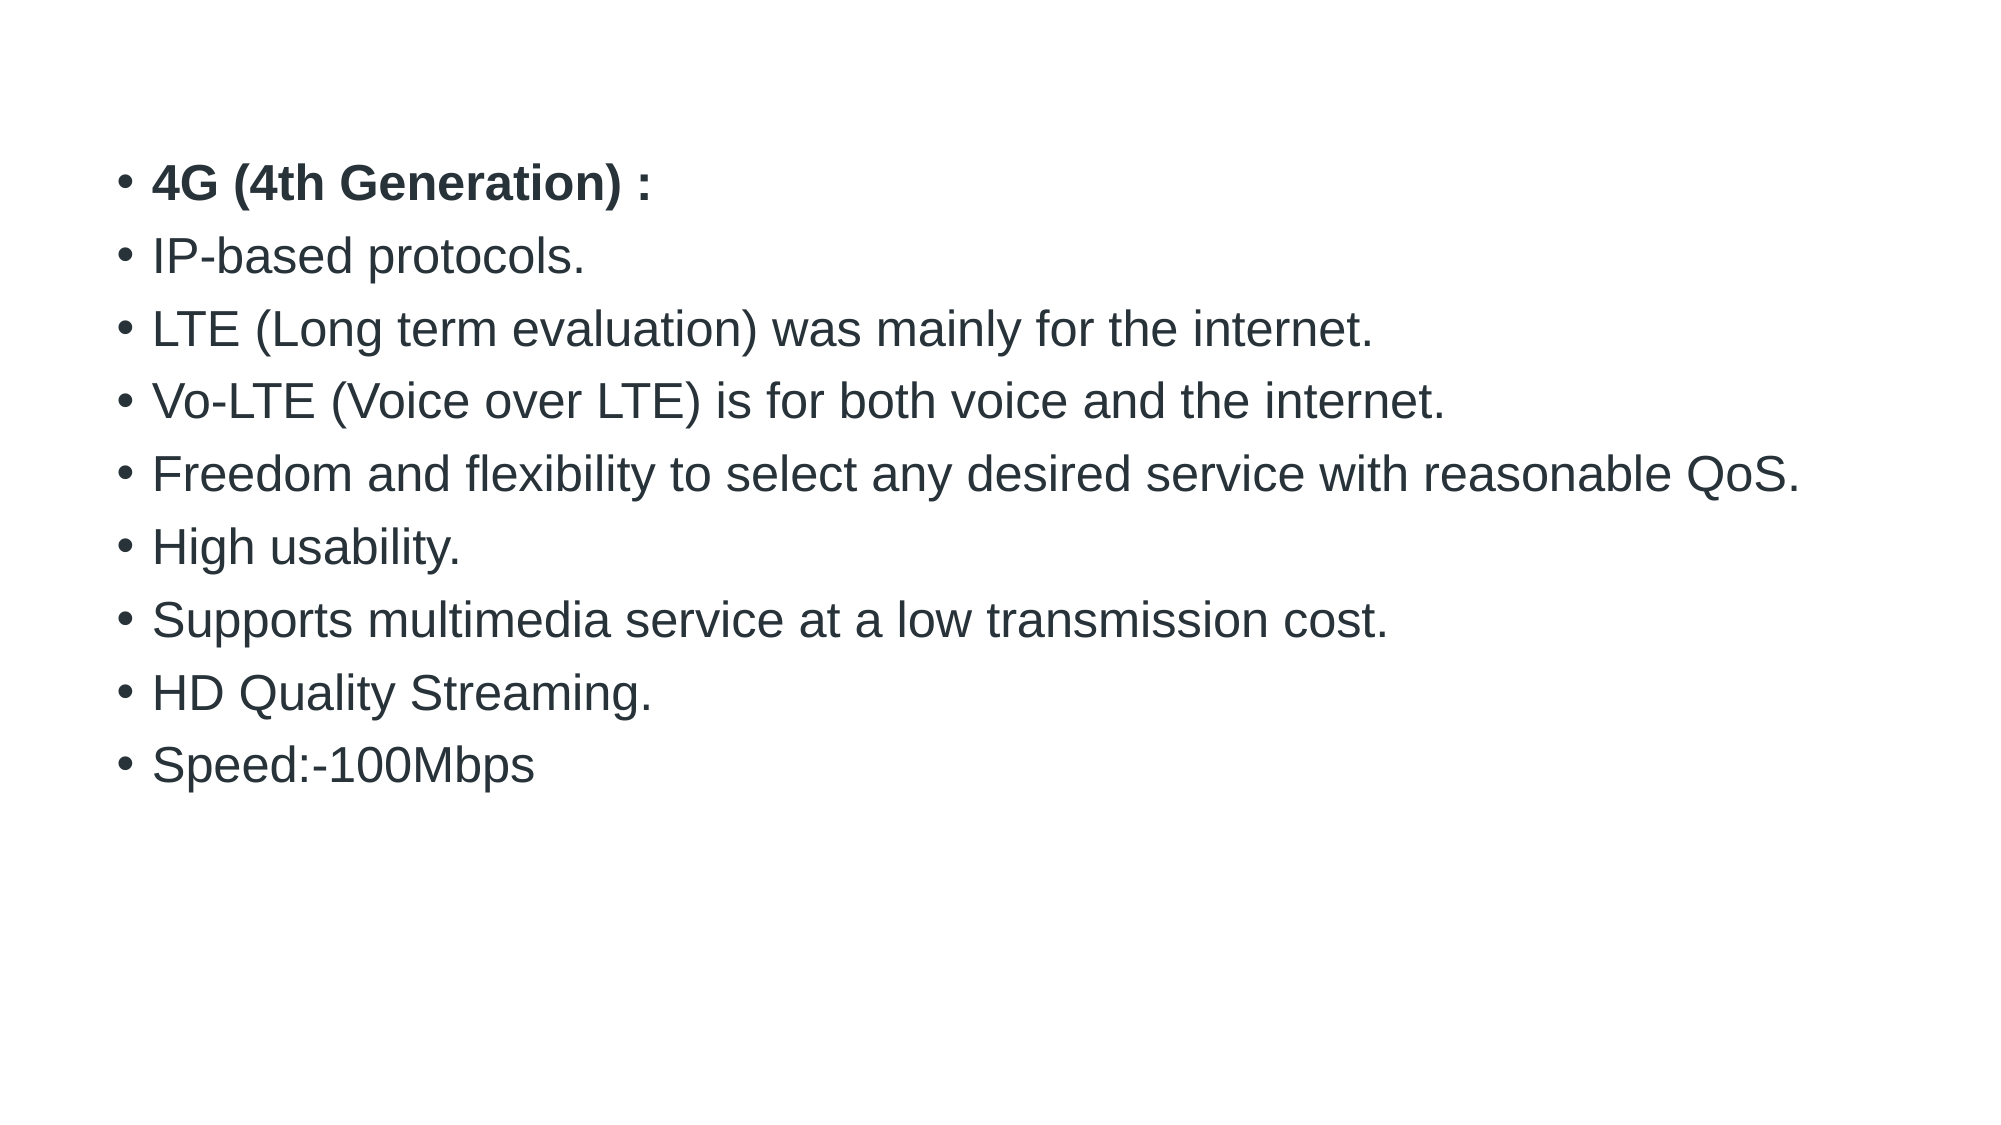

4G (4th Generation) :
IP-based protocols.
LTE (Long term evaluation) was mainly for the internet.
Vo-LTE (Voice over LTE) is for both voice and the internet.
Freedom and flexibility to select any desired service with reasonable QoS.
High usability.
Supports multimedia service at a low transmission cost.
HD Quality Streaming.
Speed:-100Mbps